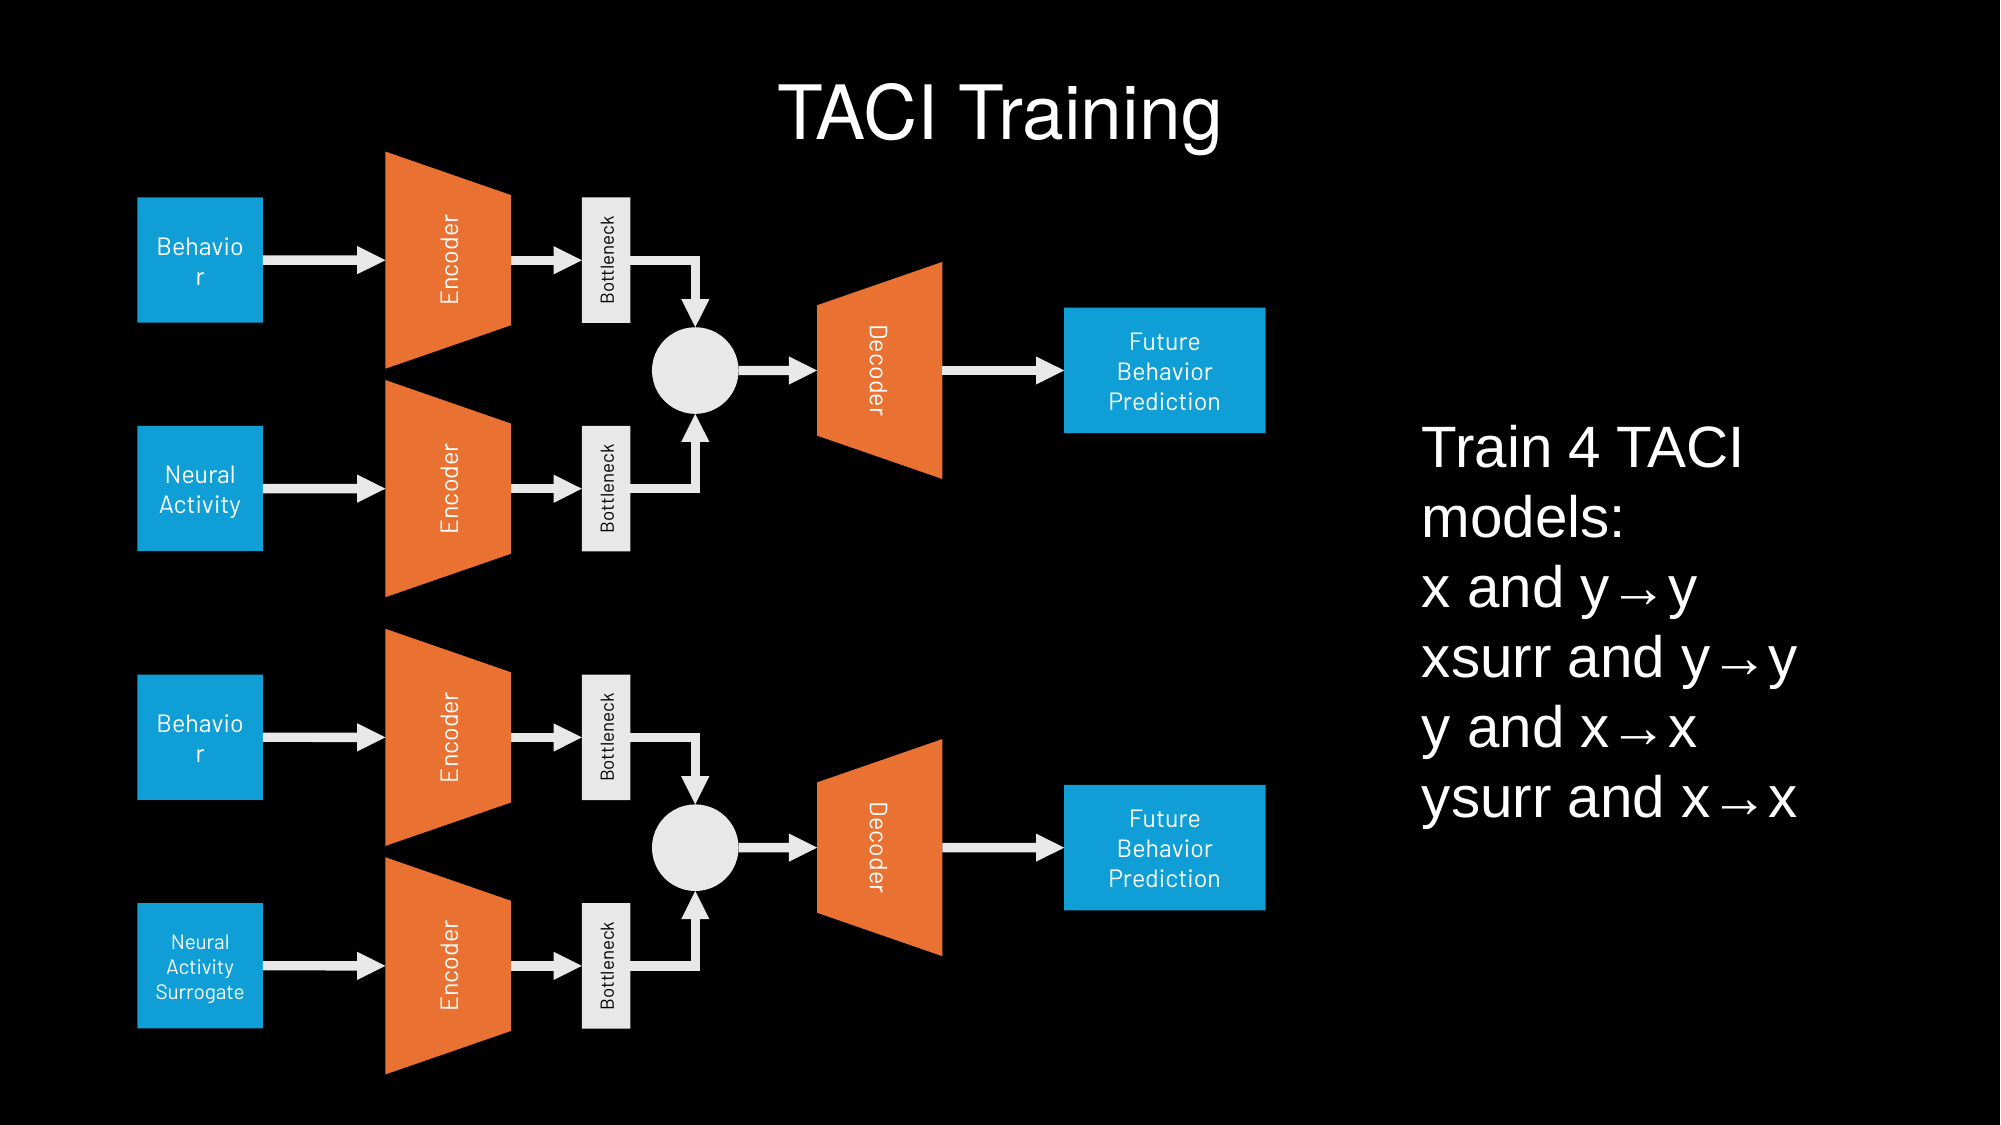

# TACI Training
Encoder
Behavior
Bottleneck
Future Behavior Prediction
Decoder

Train 4 TACI models:
x and y→y
xsurr and y→y
y and x→x
ysurr and x→x
Neural Activity
Encoder
Bottleneck
Encoder
Behavior
Bottleneck
Future Behavior Prediction
Decoder

Neural Activity
Surrogate
Encoder
Bottleneck